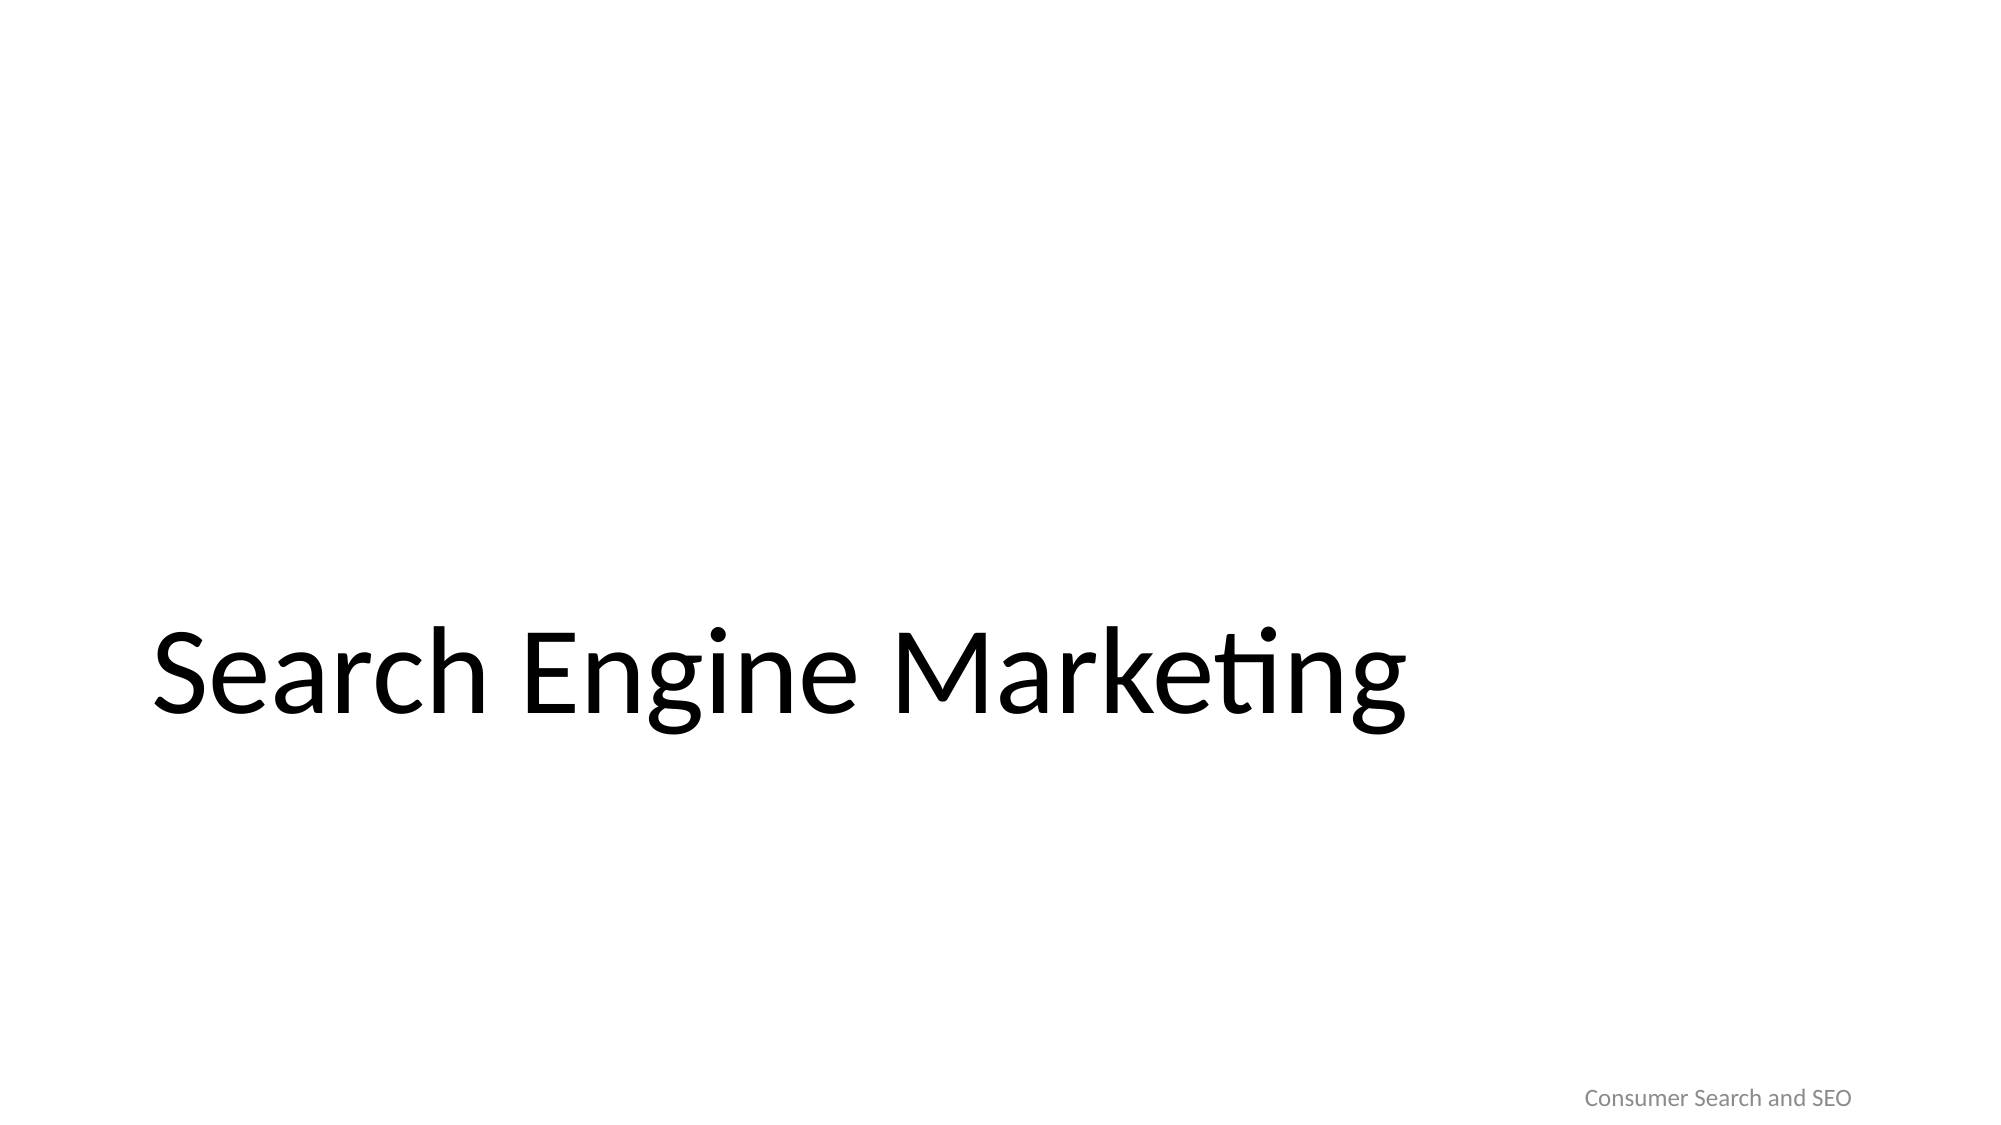

# Search Engine Marketing

Consumer Search and SEO